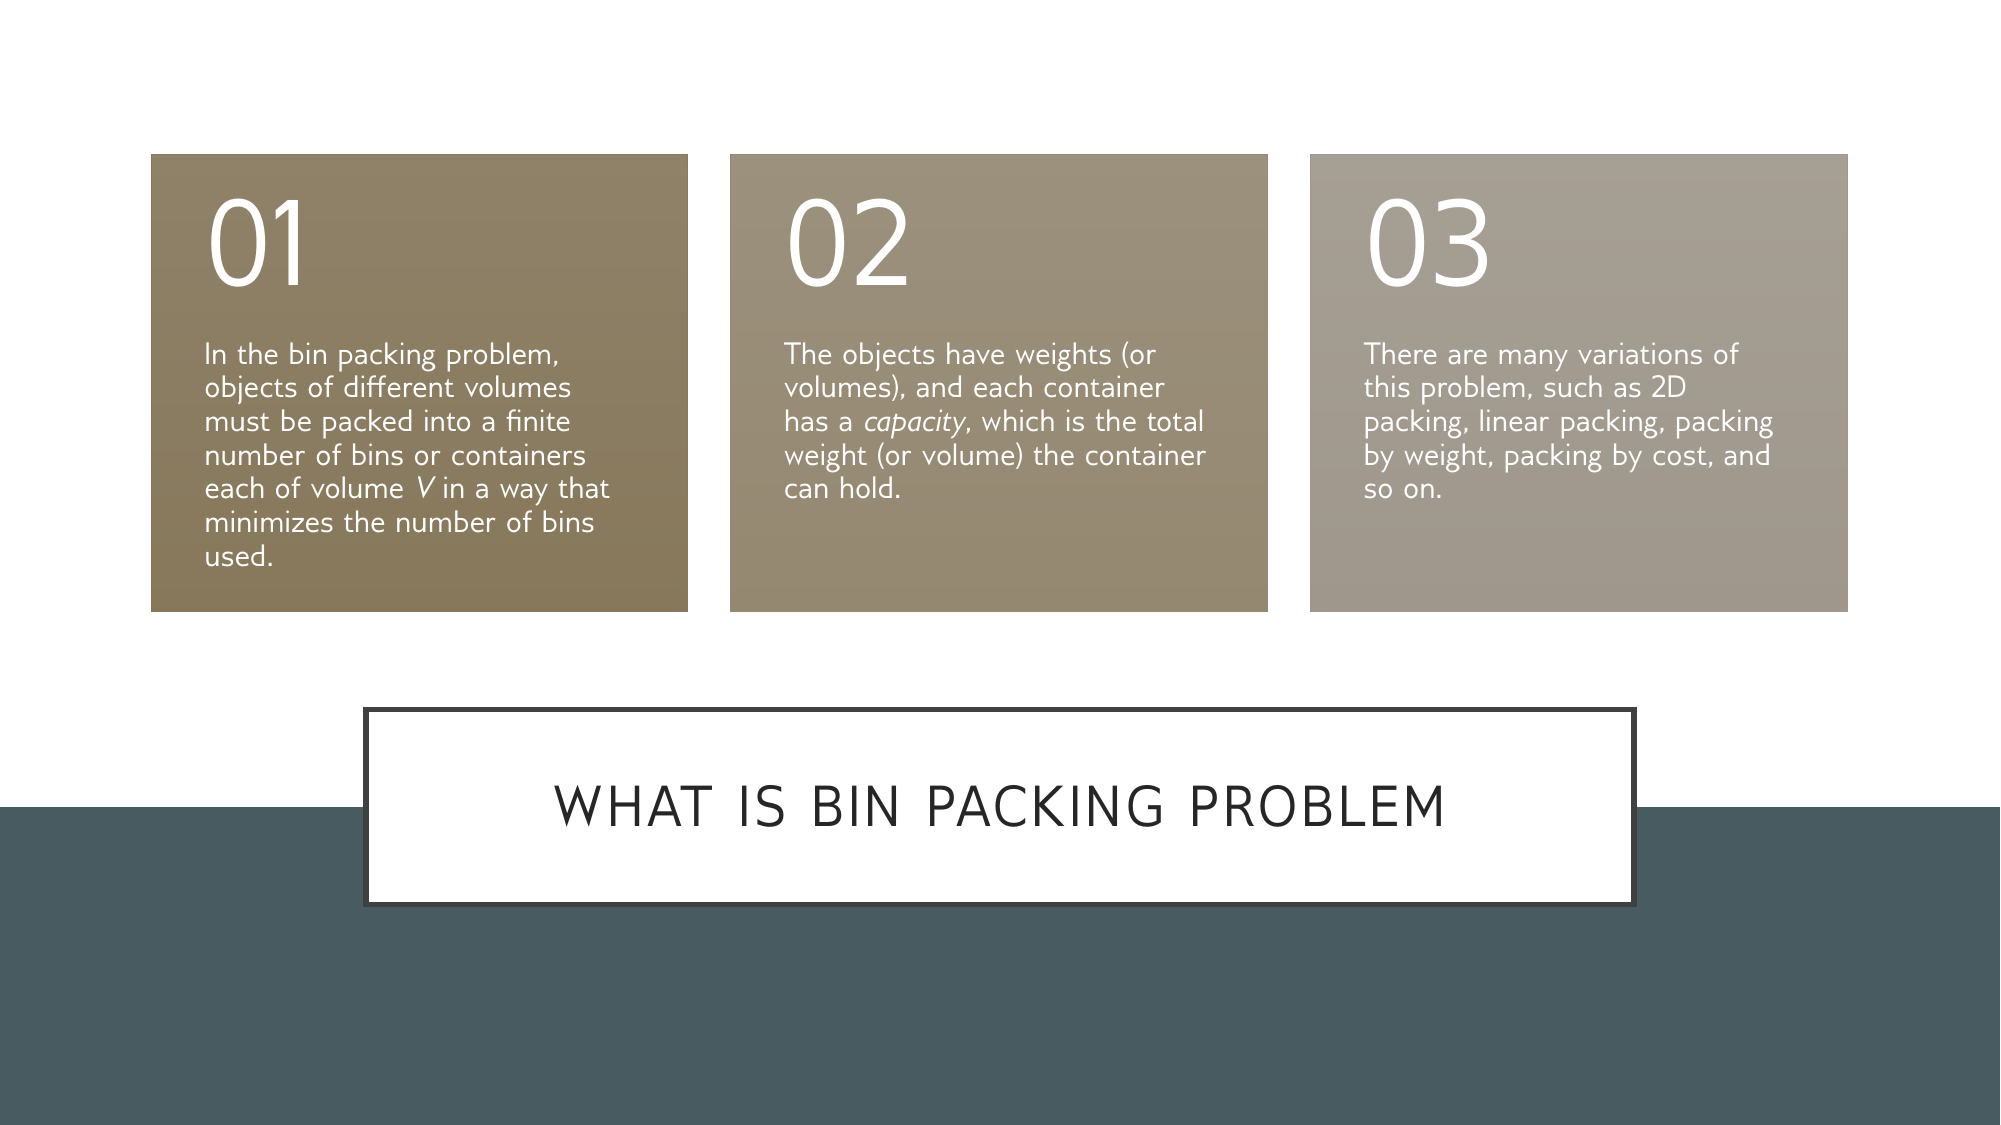

In the bin packing problem, objects of different volumes must be packed into a finite number of bins or containers each of volume V in a way that minimizes the number of bins used.
01
The objects have weights (or volumes), and each container has a capacity, which is the total weight (or volume) the container can hold.
02
There are many variations of this problem, such as 2D packing, linear packing, packing by weight, packing by cost, and so on.
03
# What is Bin packing problem